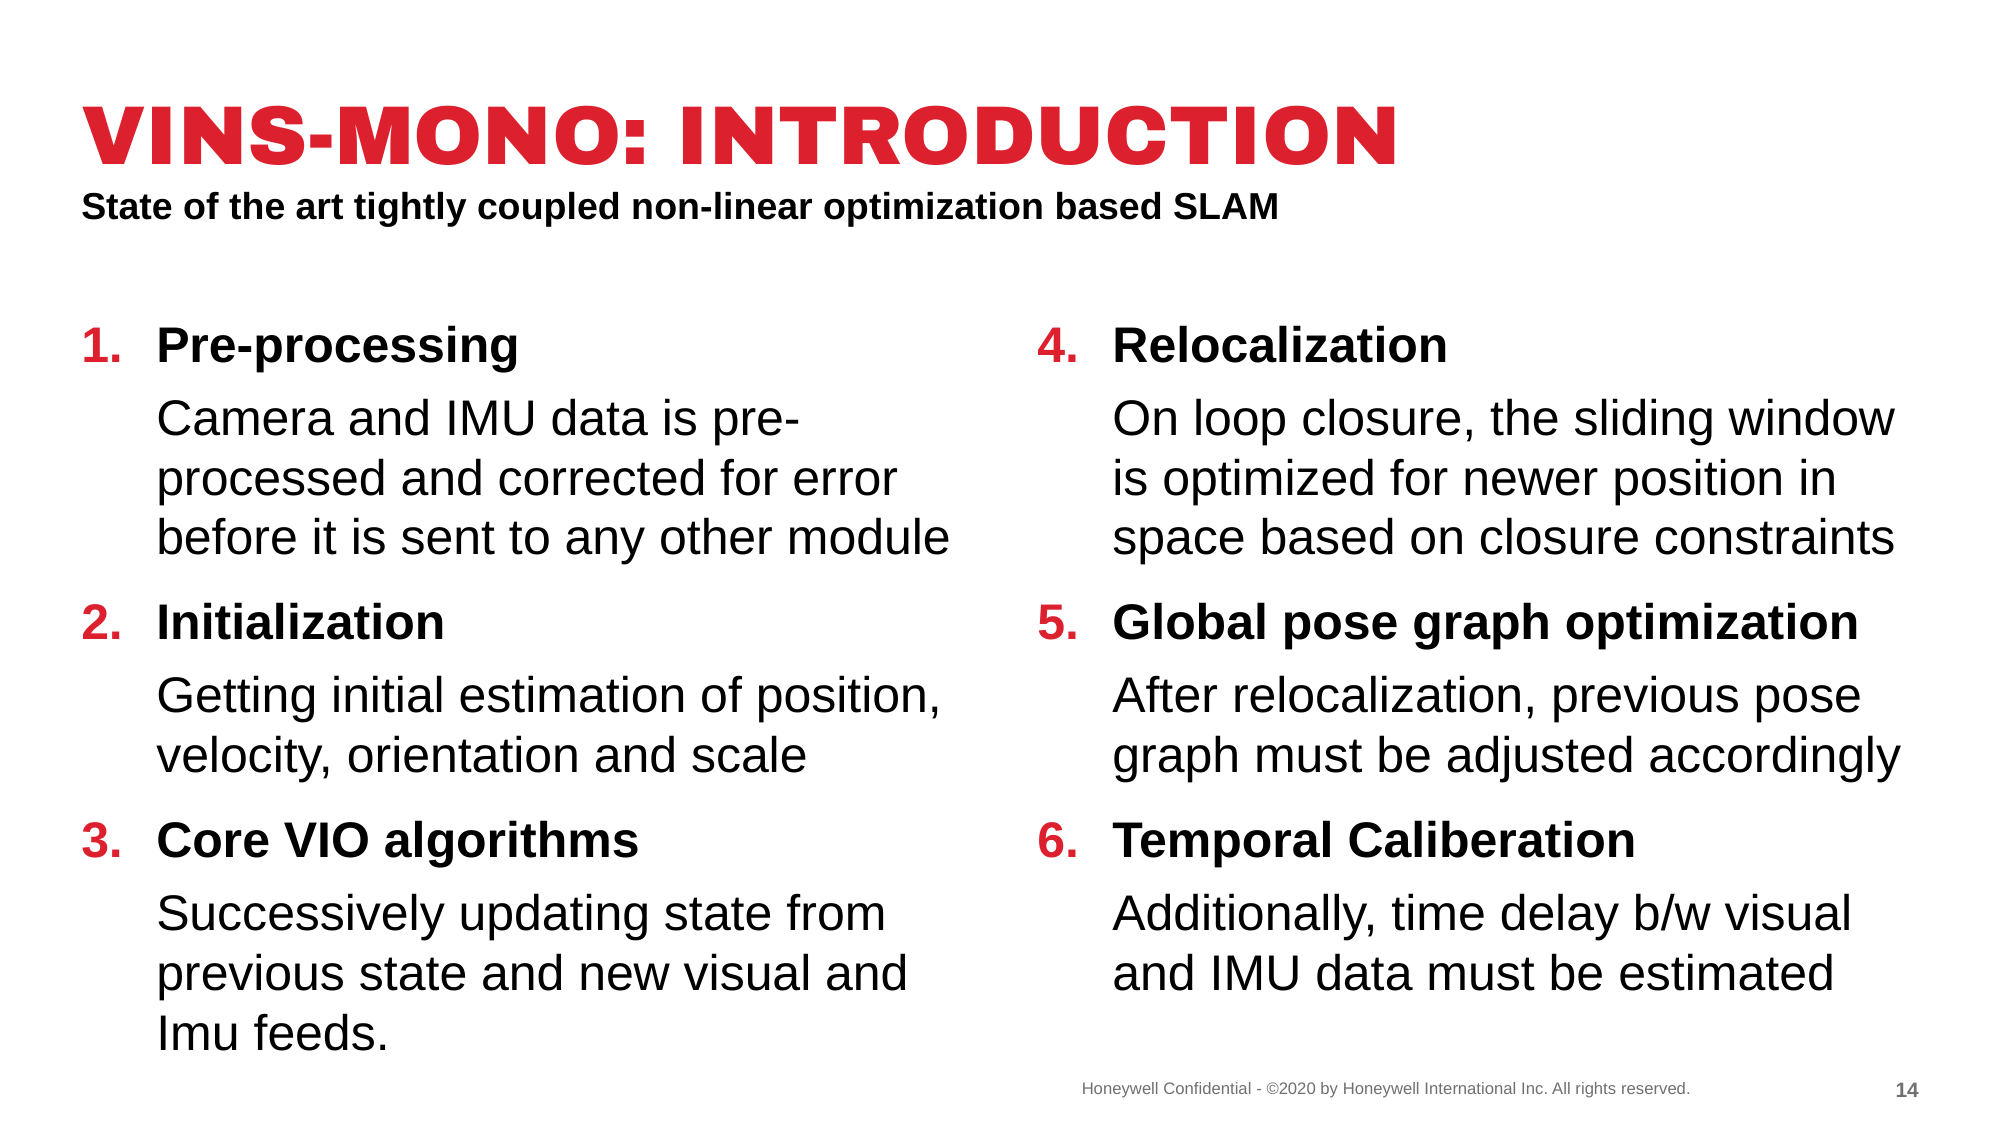

# VINS-Mono: Introduction
State of the art tightly coupled non-linear optimization based SLAM
Pre-processing
Camera and IMU data is pre-processed and corrected for error before it is sent to any other module
Initialization
Getting initial estimation of position, velocity, orientation and scale
Core VIO algorithms
Successively updating state from previous state and new visual and Imu feeds.
Relocalization
On loop closure, the sliding window is optimized for newer position in space based on closure constraints
Global pose graph optimization
After relocalization, previous pose graph must be adjusted accordingly
Temporal Caliberation
Additionally, time delay b/w visual and IMU data must be estimated

14